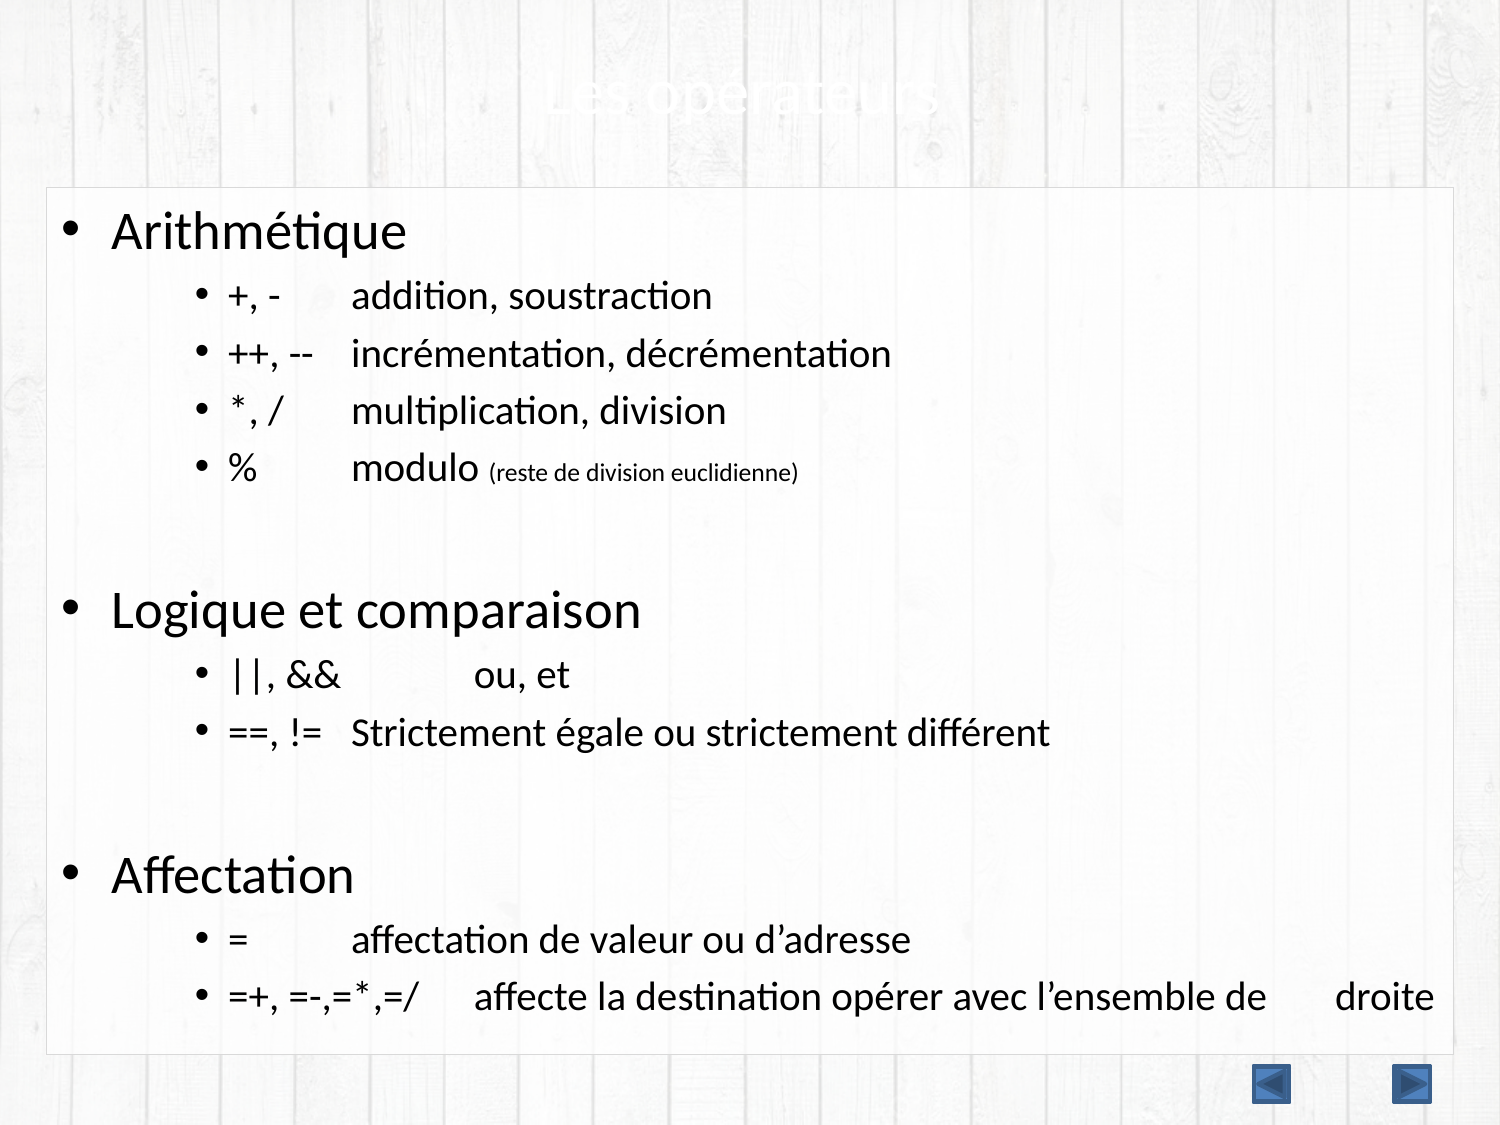

# Les opérateurs
Arithmétique
+, - 		addition, soustraction
++, --		incrémentation, décrémentation
*, / 		multiplication, division
%		modulo (reste de division euclidienne)

Logique et comparaison
||, &&  	ou, et
==, !=		Strictement égale ou strictement différent

Affectation
=	affectation de valeur ou d’adresse
=+, =-,=*,=/	affecte la destination opérer avec l’ensemble de 							droite